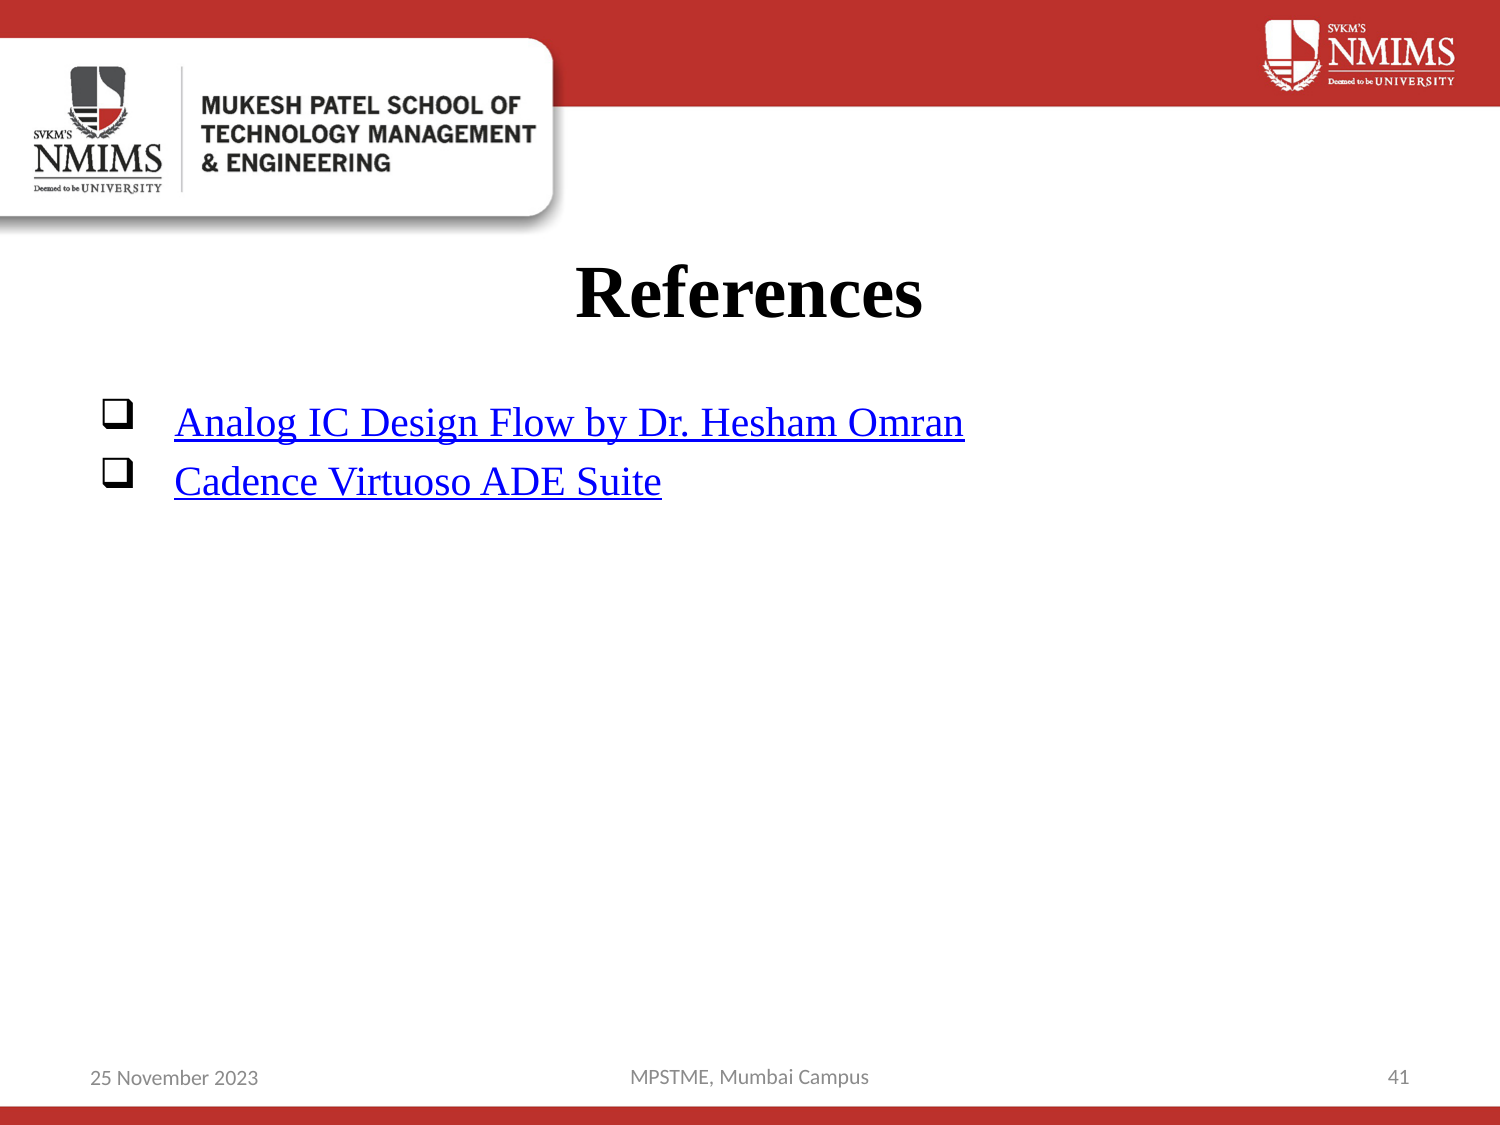

# References
Analog IC Design Flow by Dr. Hesham Omran
Cadence Virtuoso ADE Suite

 MPSTME, Mumbai Campus
41
25 November 2023